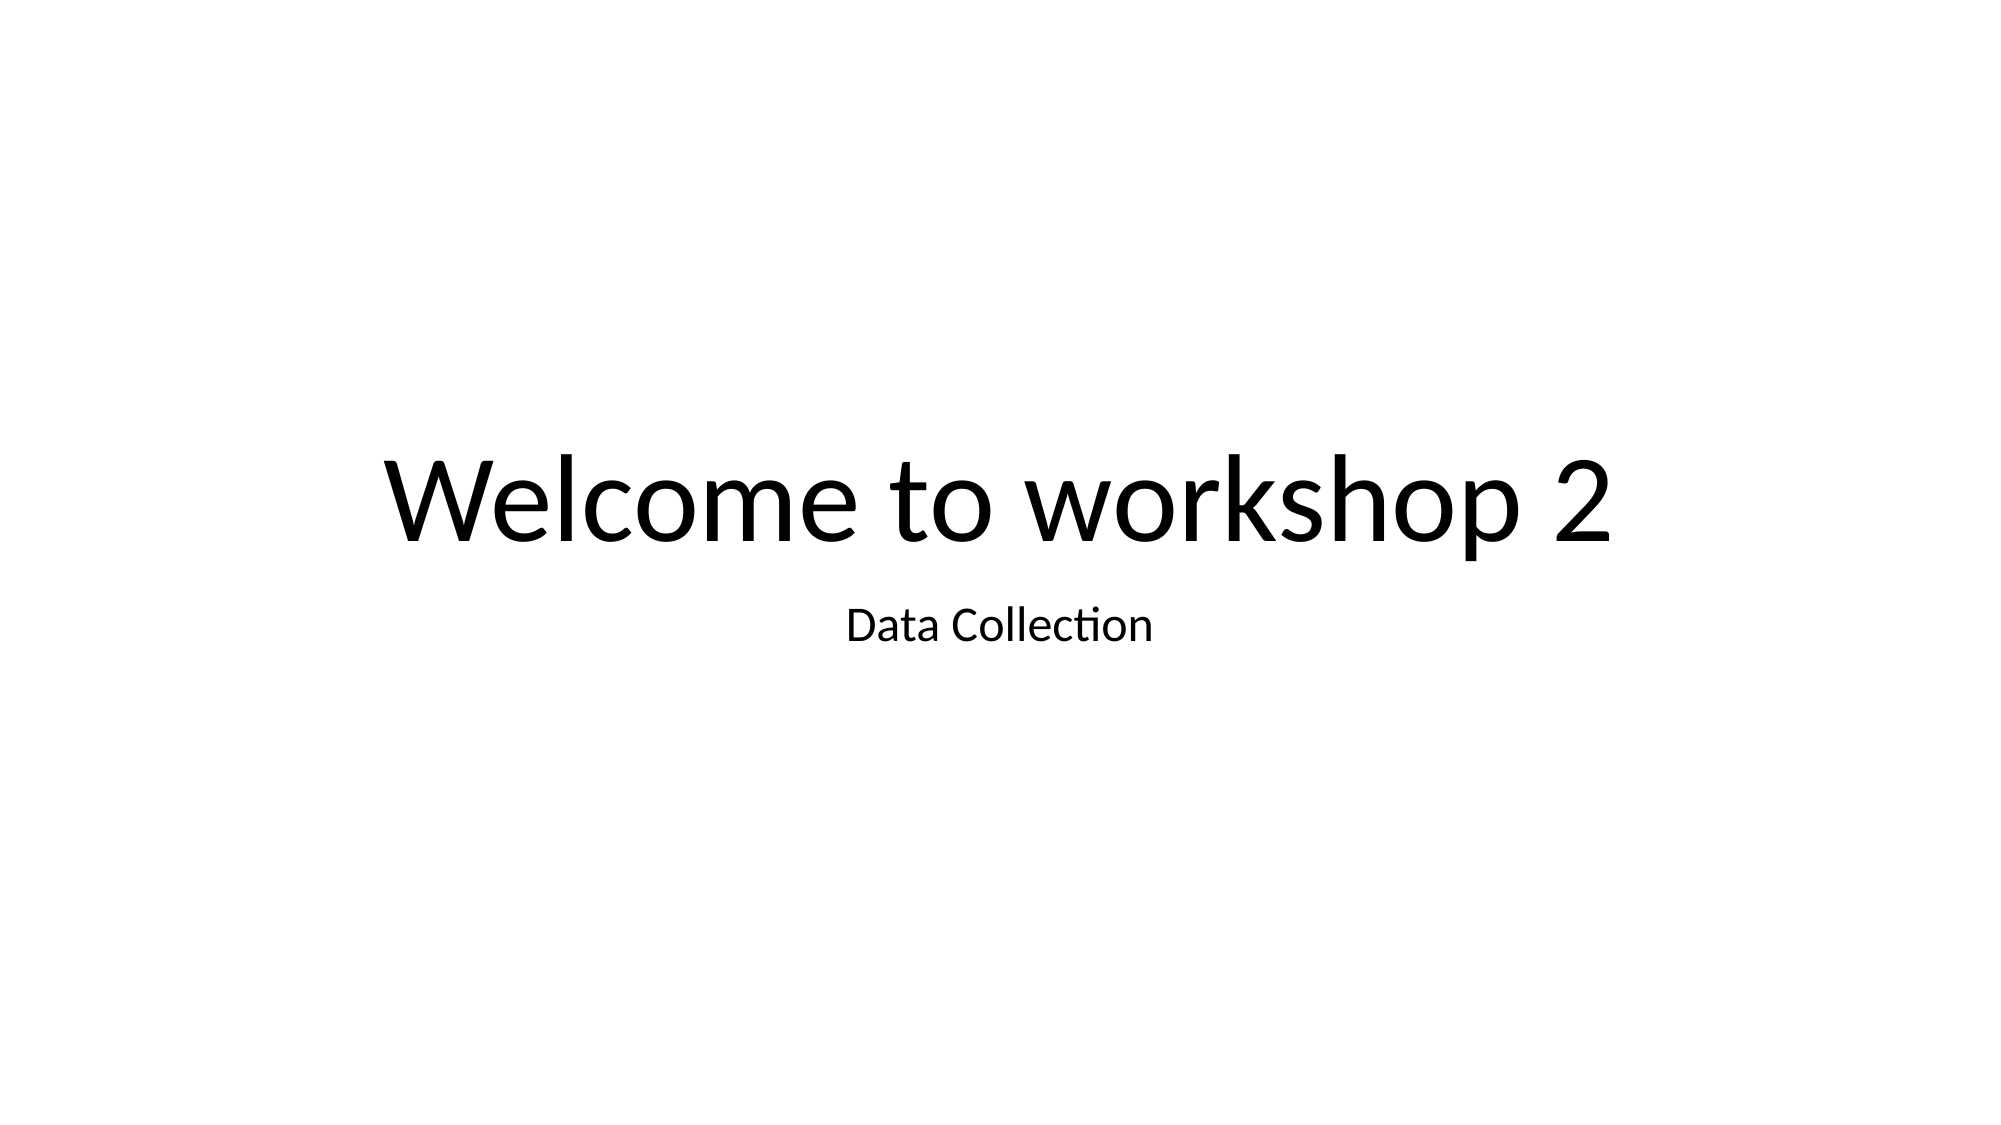

# Welcome to workshop 2
Data Collection